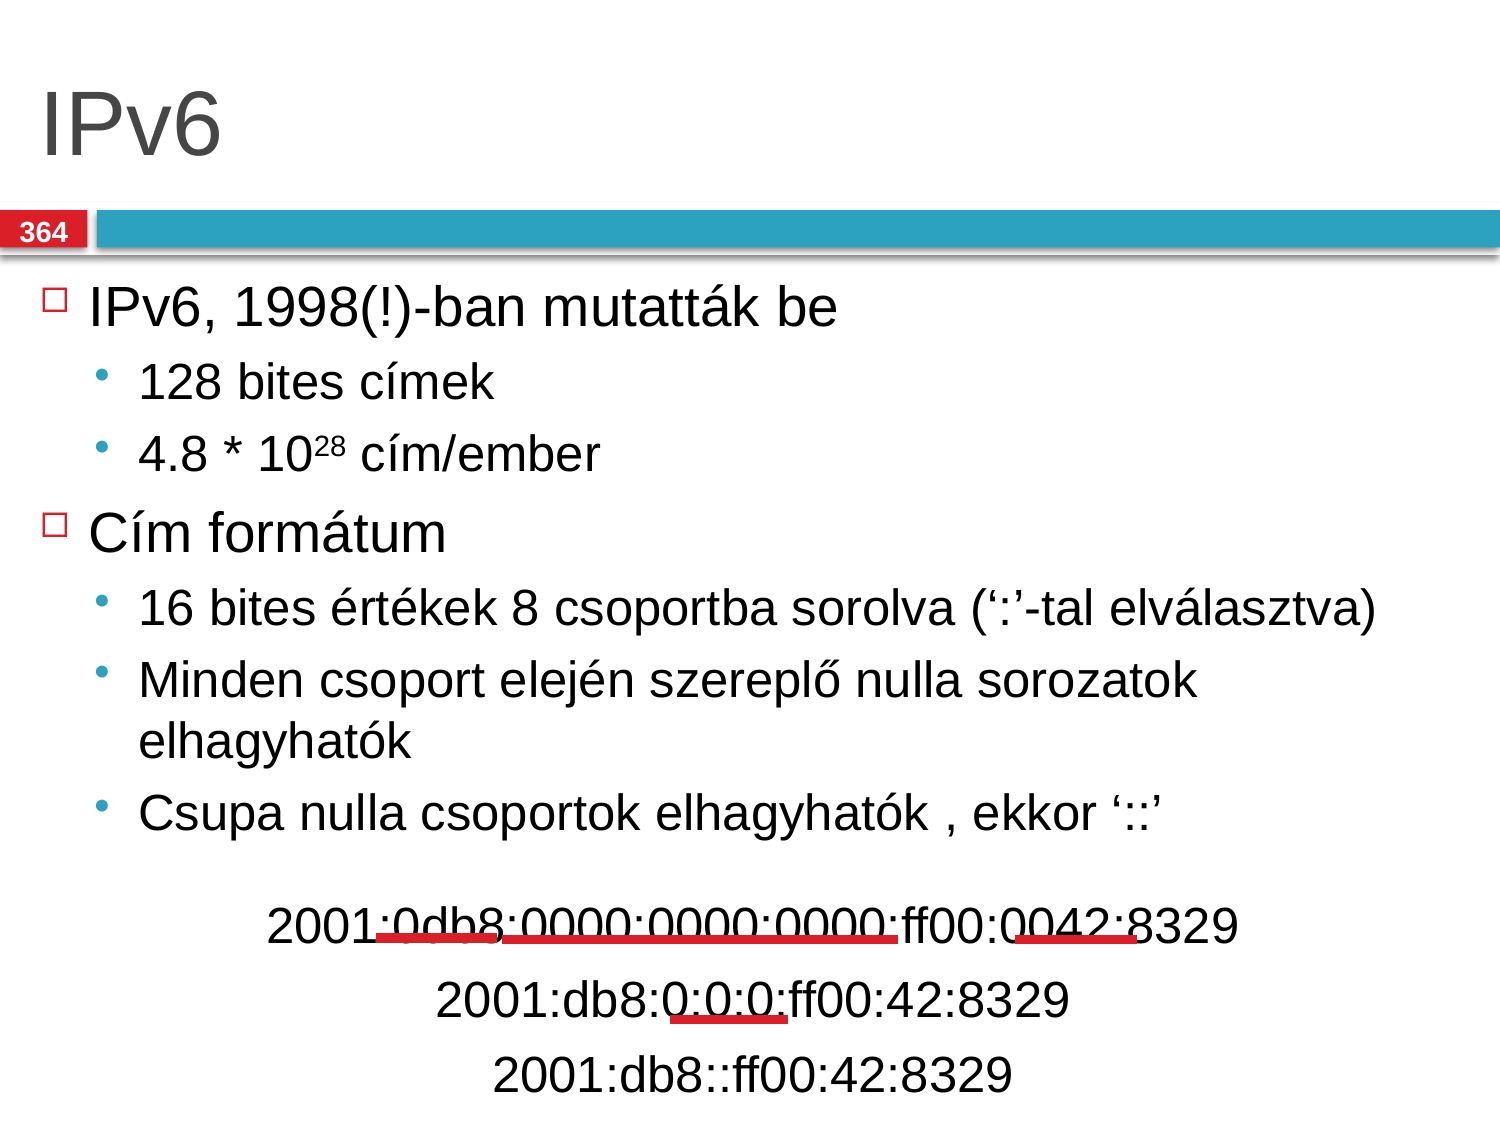

# IPv6
364
IPv6, 1998(!)-ban mutatták be
128 bites címek
4.8 * 1028 cím/ember
Cím formátum
16 bites értékek 8 csoportba sorolva (‘:’-tal elválasztva)
Minden csoport elején szereplő nulla sorozatok elhagyhatók
Csupa nulla csoportok elhagyhatók , ekkor ‘::’

2001:0db8:0000:0000:0000:ff00:0042:8329
2001:db8:0:0:0:ff00:42:8329
2001:db8::ff00:42:8329